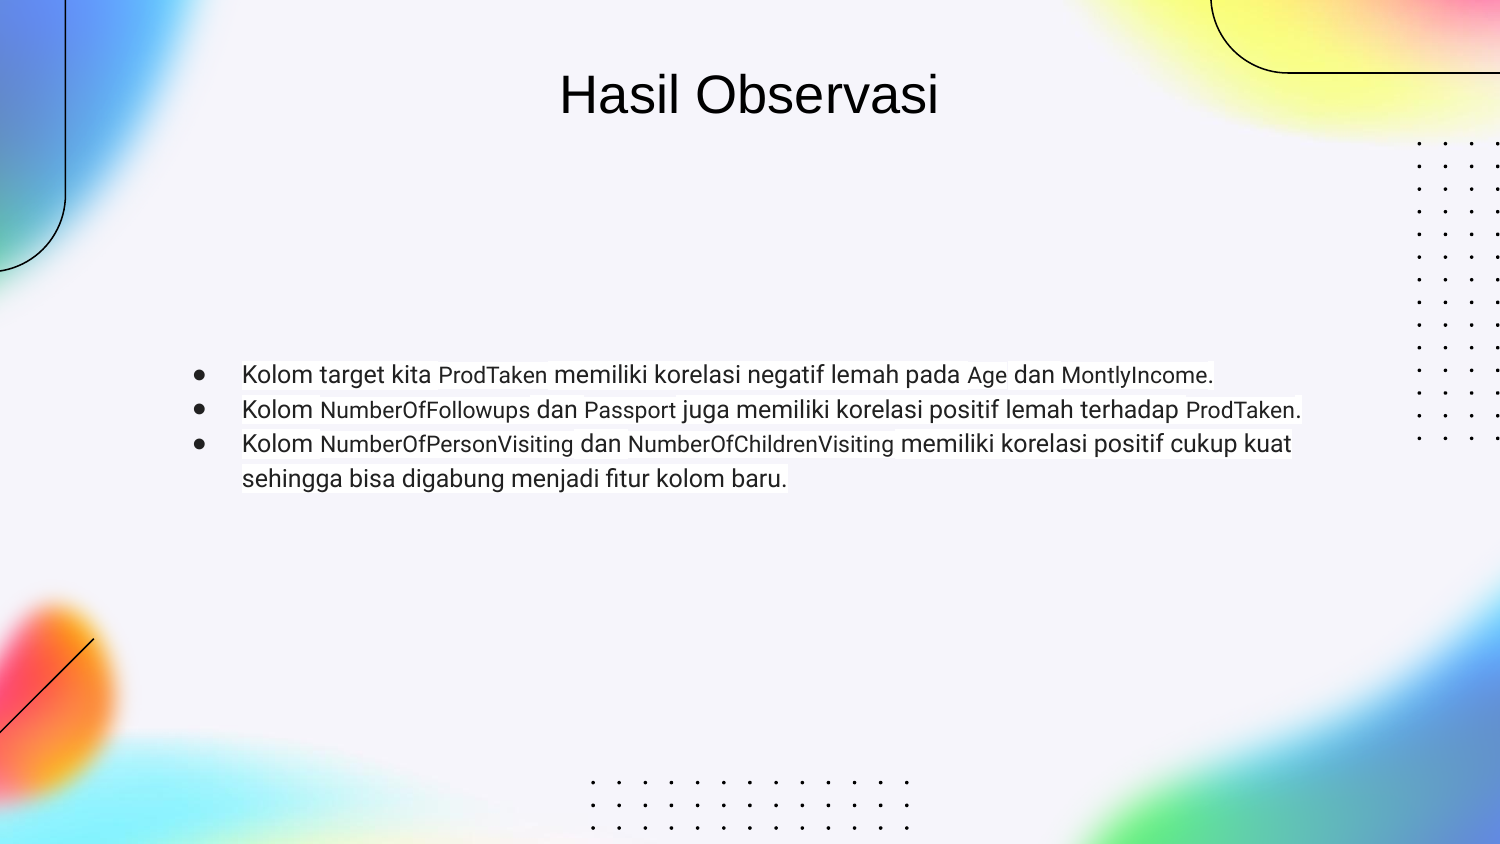

Hasil Observasi
Kolom target kita ProdTaken memiliki korelasi negatif lemah pada Age dan MontlyIncome.
Kolom NumberOfFollowups dan Passport juga memiliki korelasi positif lemah terhadap ProdTaken.
Kolom NumberOfPersonVisiting dan NumberOfChildrenVisiting memiliki korelasi positif cukup kuat sehingga bisa digabung menjadi fitur kolom baru.